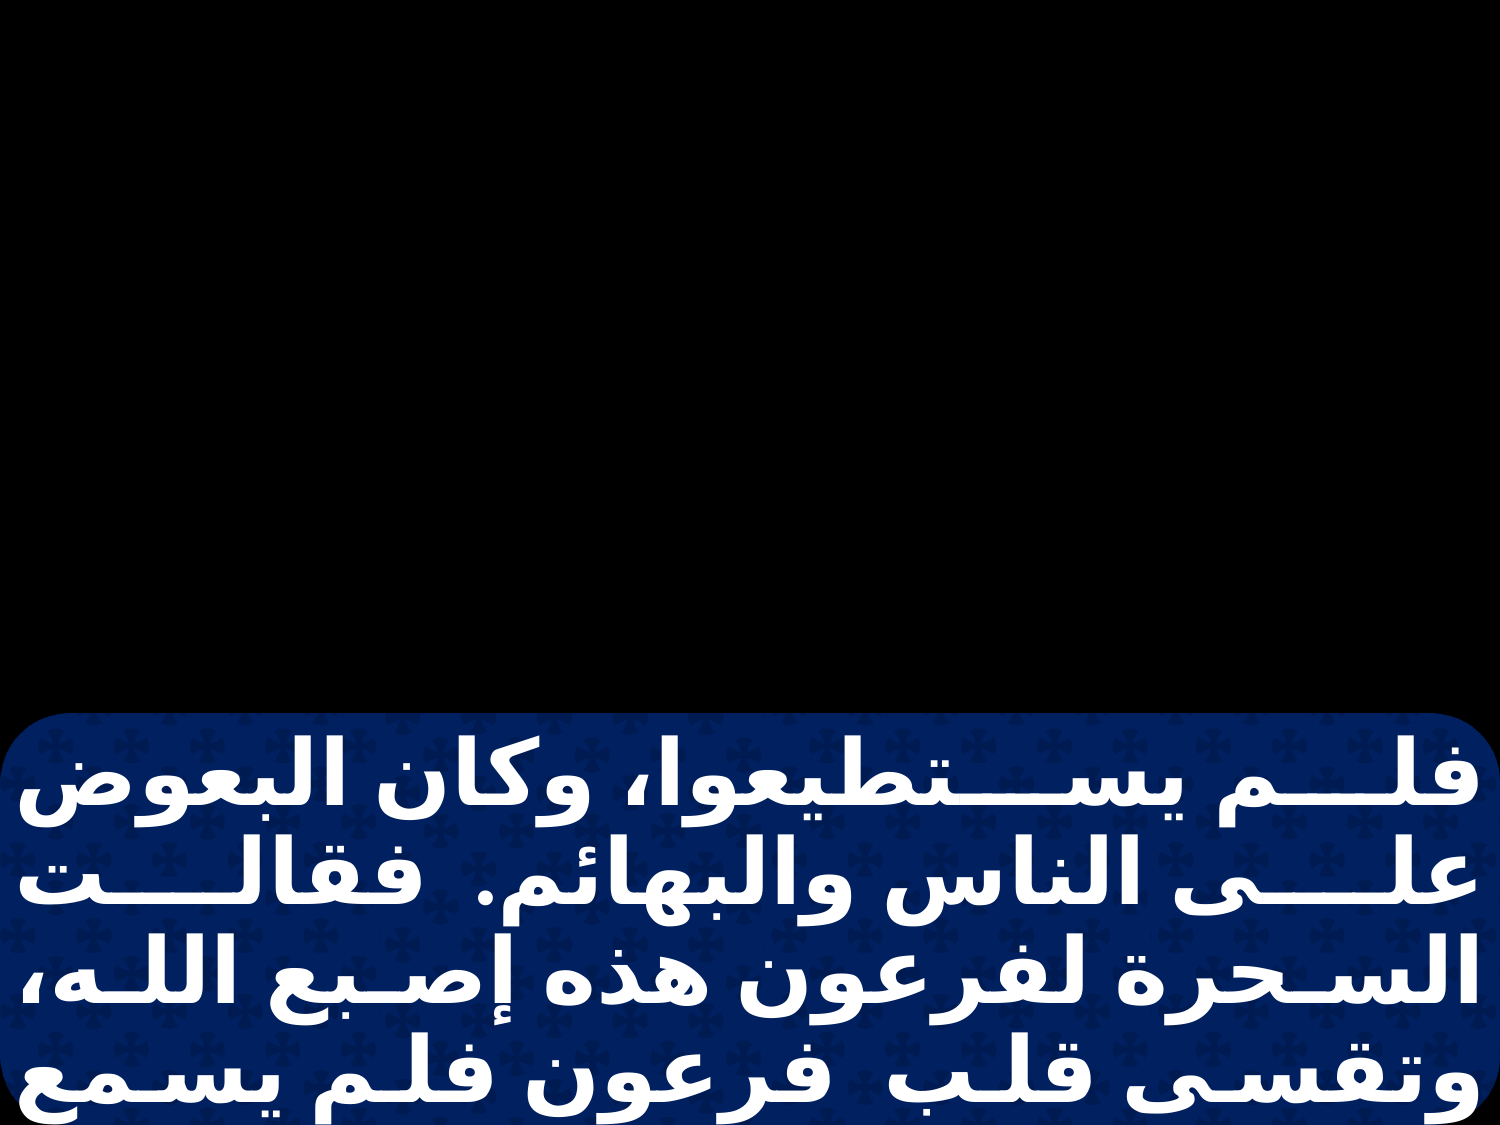

فلم يستطيعوا، وكان البعوض على الناس والبهائم.  فقالت السحرة لفرعون هذه إصبع الله، وتقسى قلب  فرعون فلم يسمع لهما، كما قال الرب.